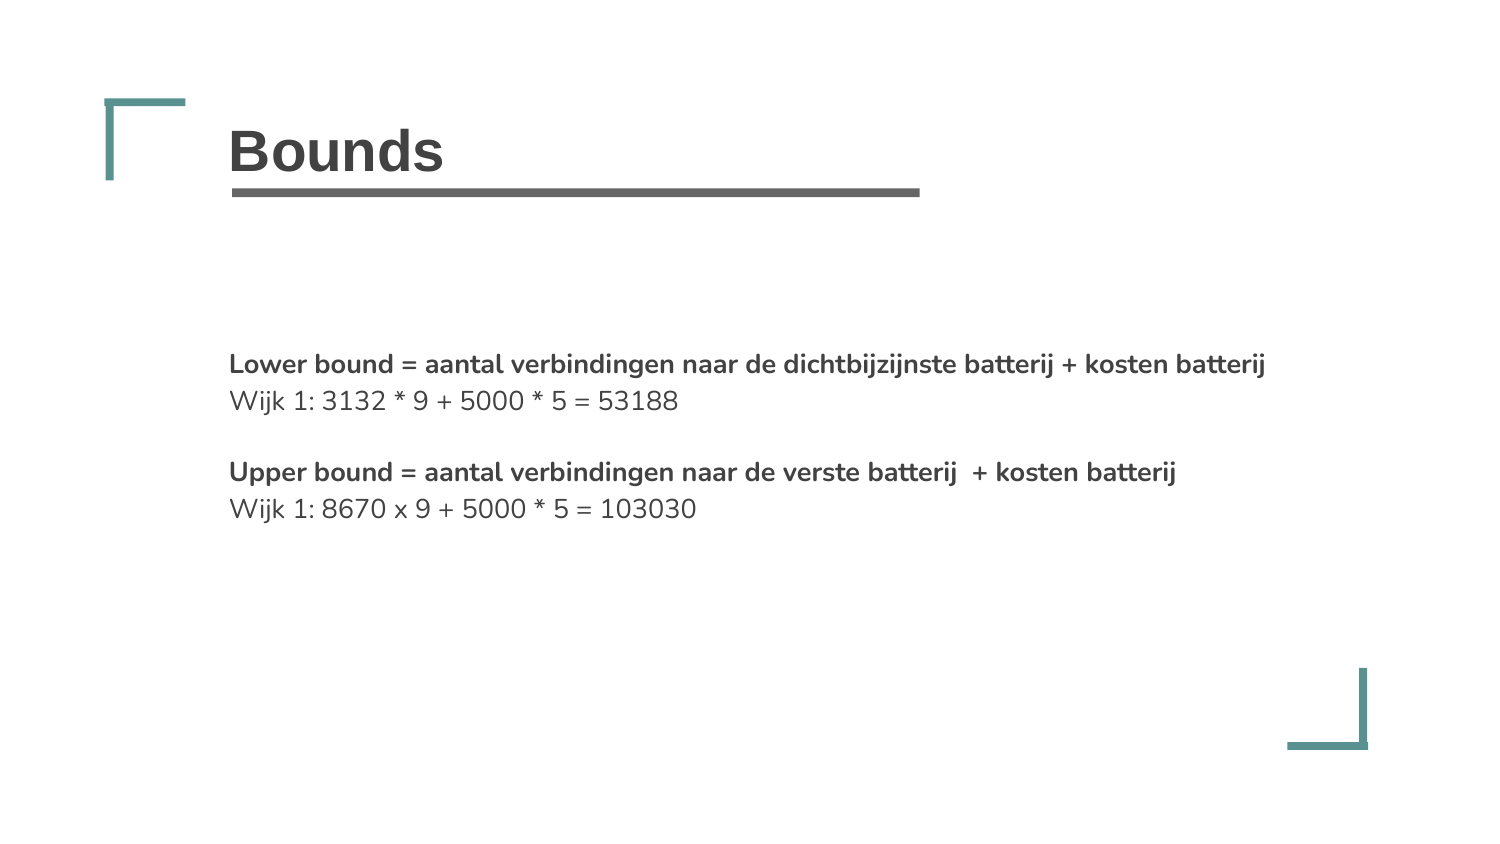

Bounds

Lower bound = aantal verbindingen naar de dichtbijzijnste batterij + kosten batterij
Wijk 1: 3132 * 9 + 5000 * 5 = 53188
Upper bound = aantal verbindingen naar de verste batterij  + kosten batterij
Wijk 1: 8670 x 9 + 5000 * 5 = 103030